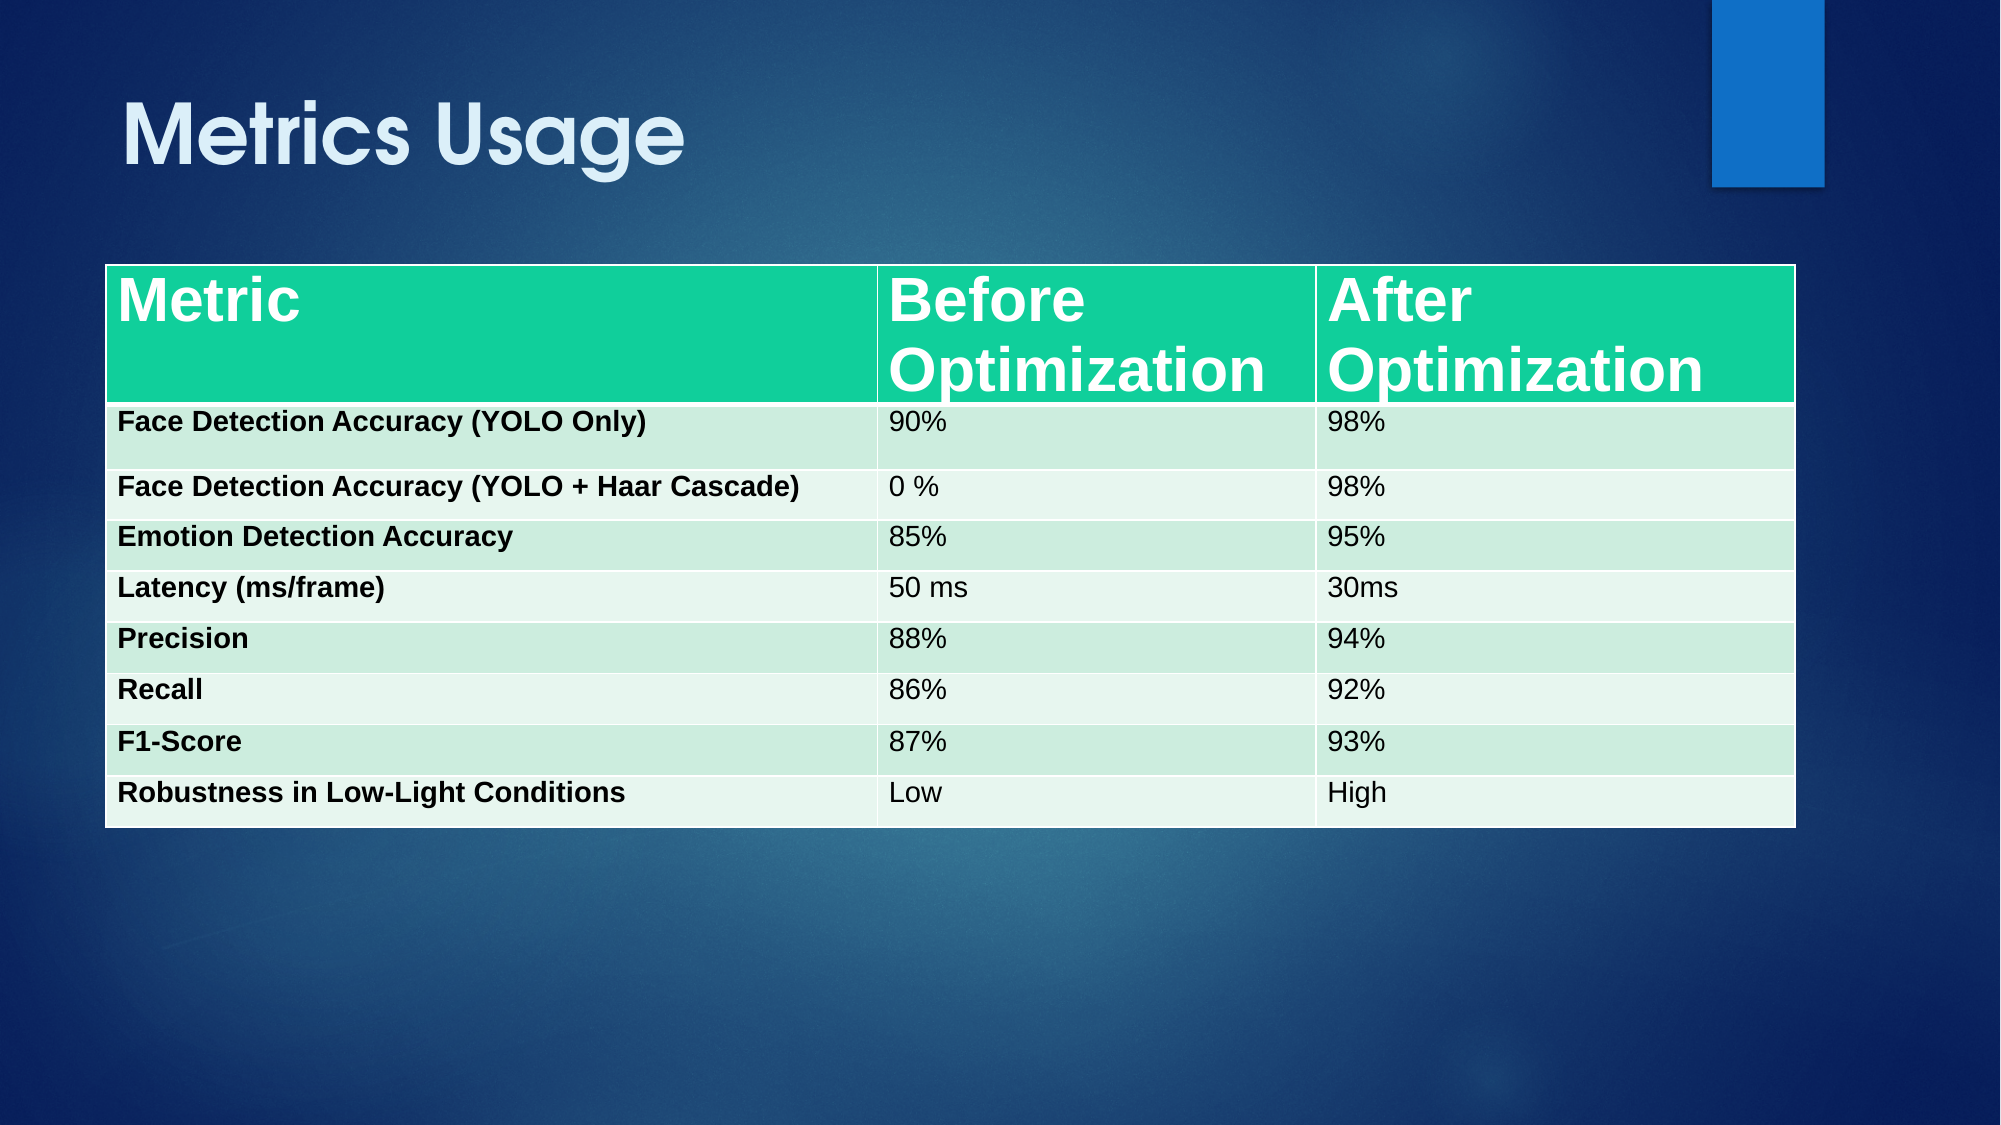

# Metrics Usage
| Metric | Before Optimization | After Optimization |
| --- | --- | --- |
| Face Detection Accuracy (YOLO Only) | 90% | 98% |
| Face Detection Accuracy (YOLO + Haar Cascade) | 0 % | 98% |
| Emotion Detection Accuracy | 85% | 95% |
| Latency (ms/frame) | 50 ms | 30ms |
| Precision | 88% | 94% |
| Recall | 86% | 92% |
| F1-Score | 87% | 93% |
| Robustness in Low-Light Conditions | Low | High |